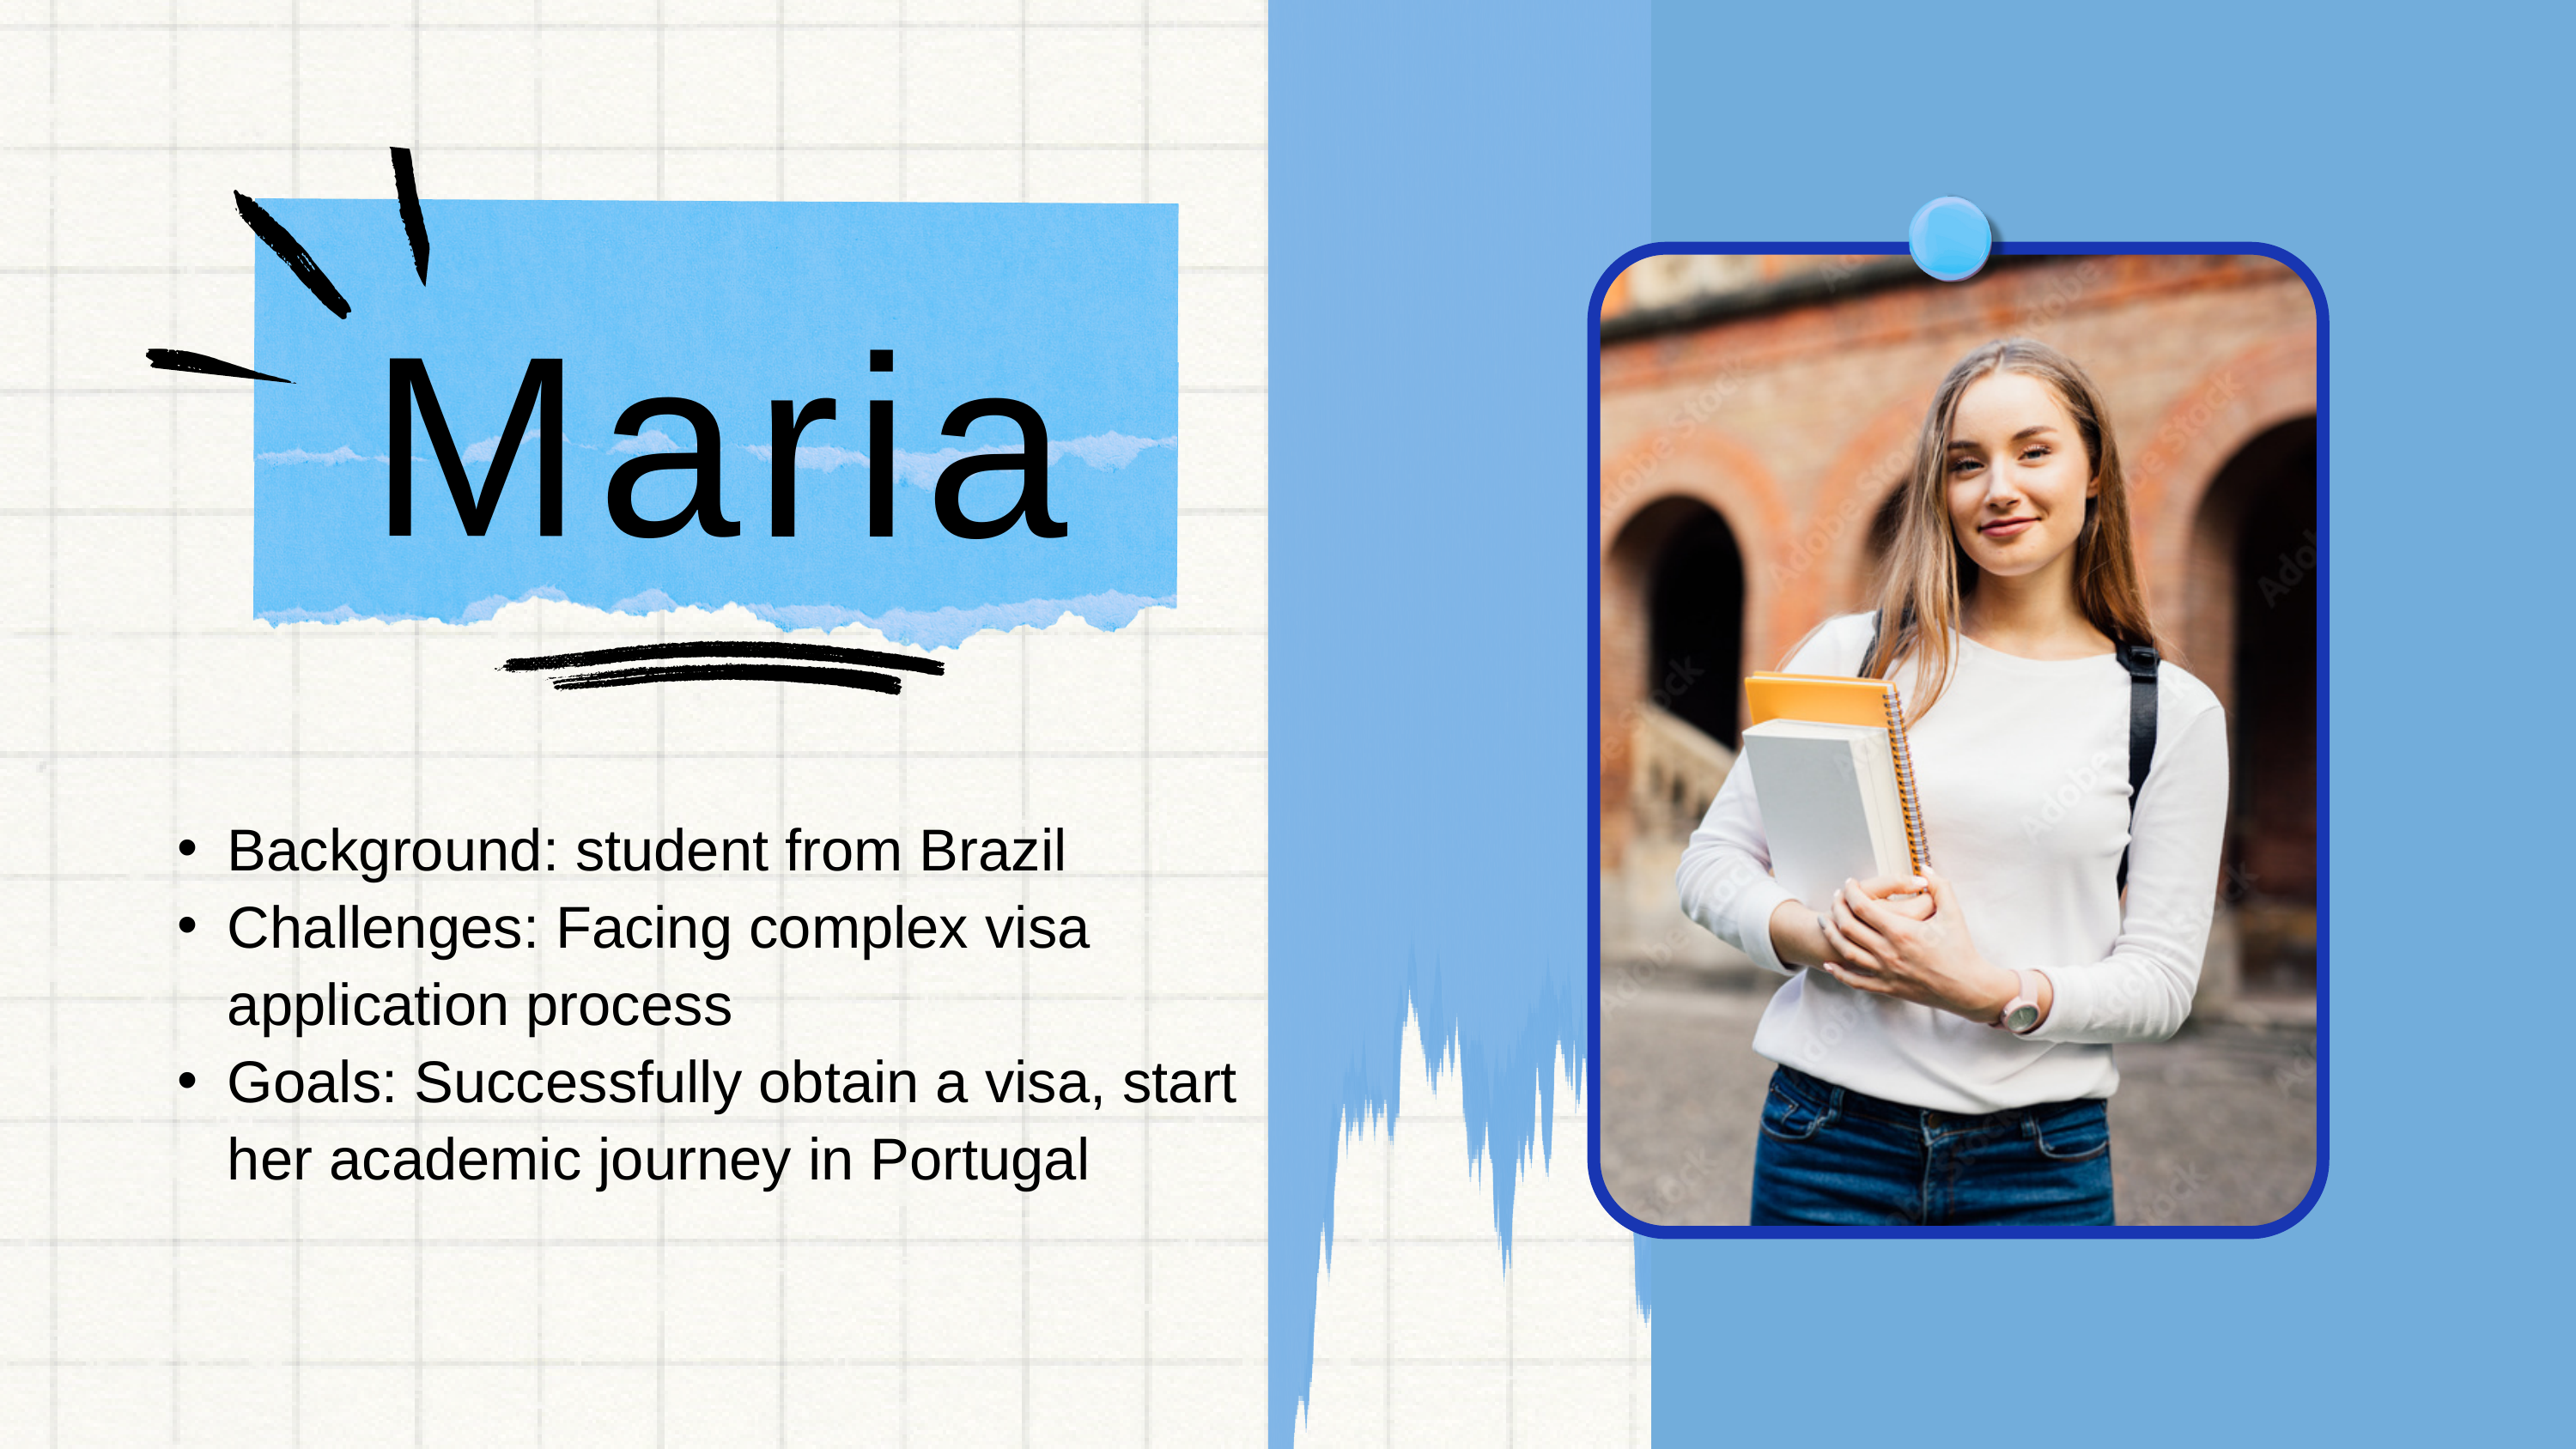

Maria

Background: student from Brazil
Challenges: Facing complex visa application process
Goals: Successfully obtain a visa, start her academic journey in Portugal